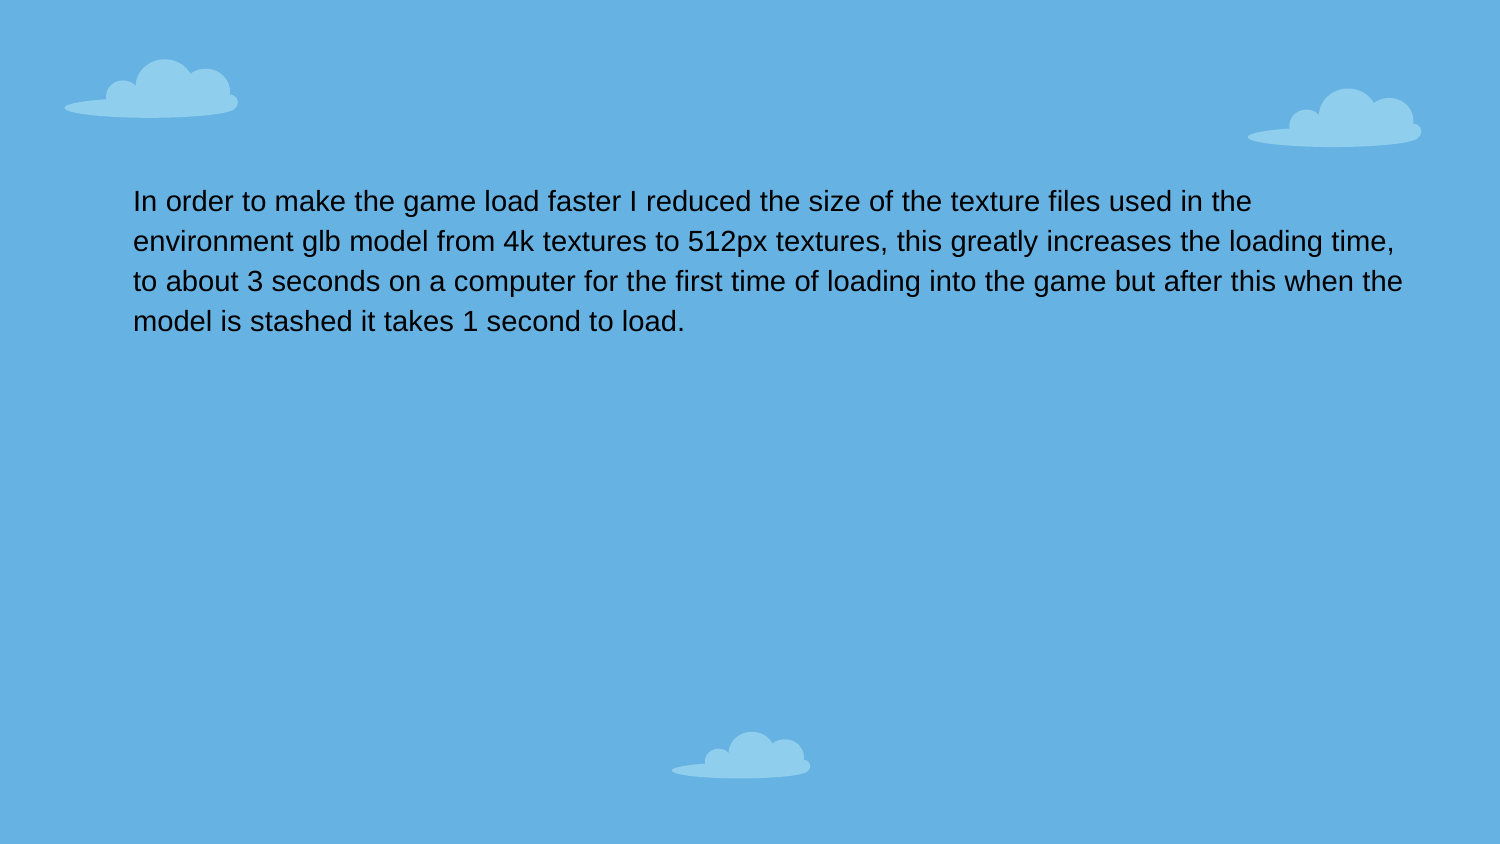

In order to make the game load faster I reduced the size of the texture files used in the environment glb model from 4k textures to 512px textures, this greatly increases the loading time, to about 3 seconds on a computer for the first time of loading into the game but after this when the model is stashed it takes 1 second to load.